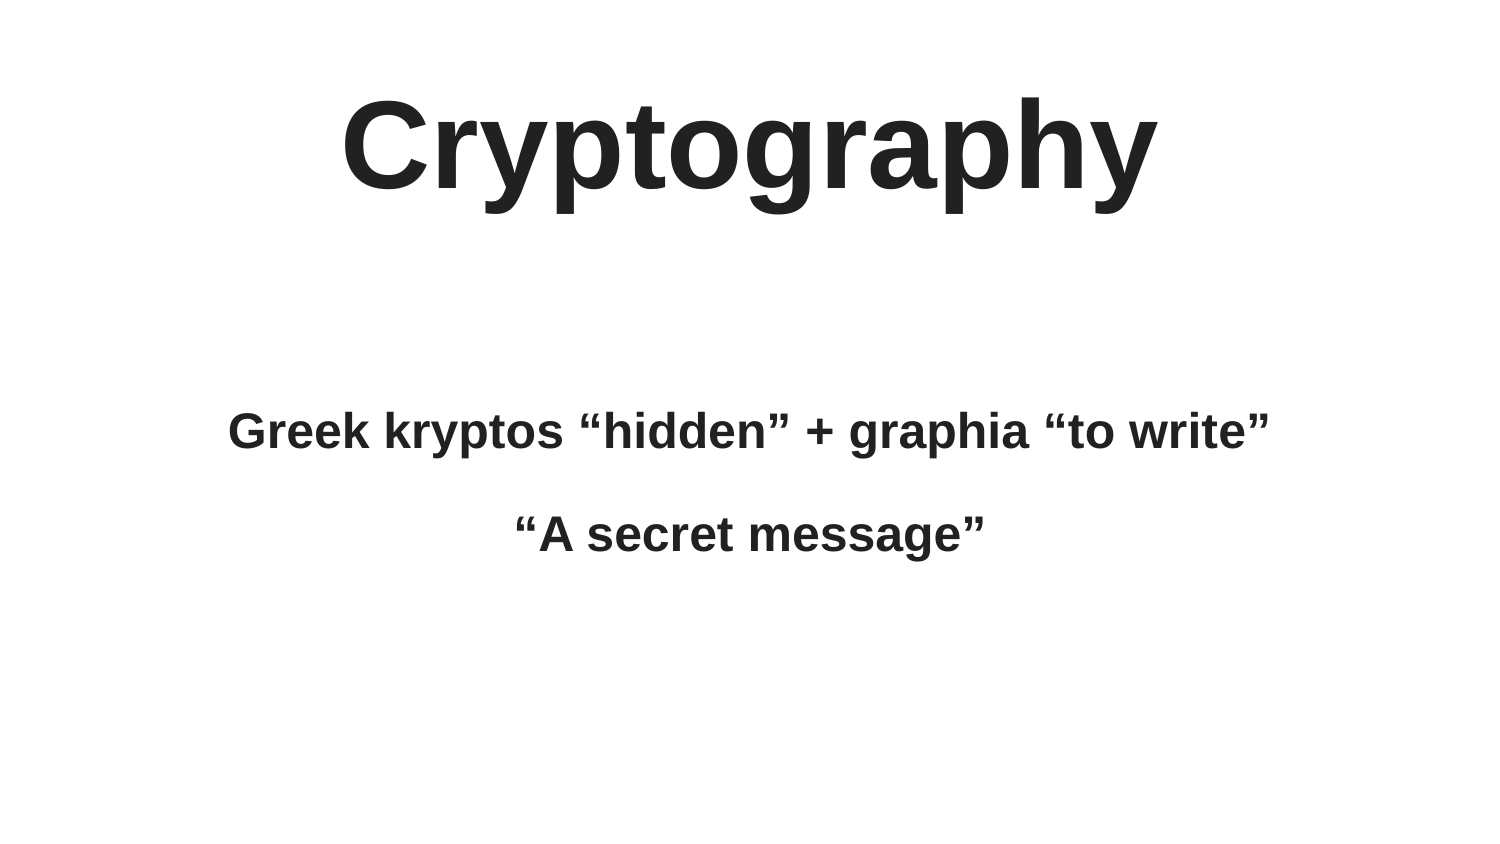

# Cryptography
Greek kryptos “hidden” + graphia “to write”
“A secret message”